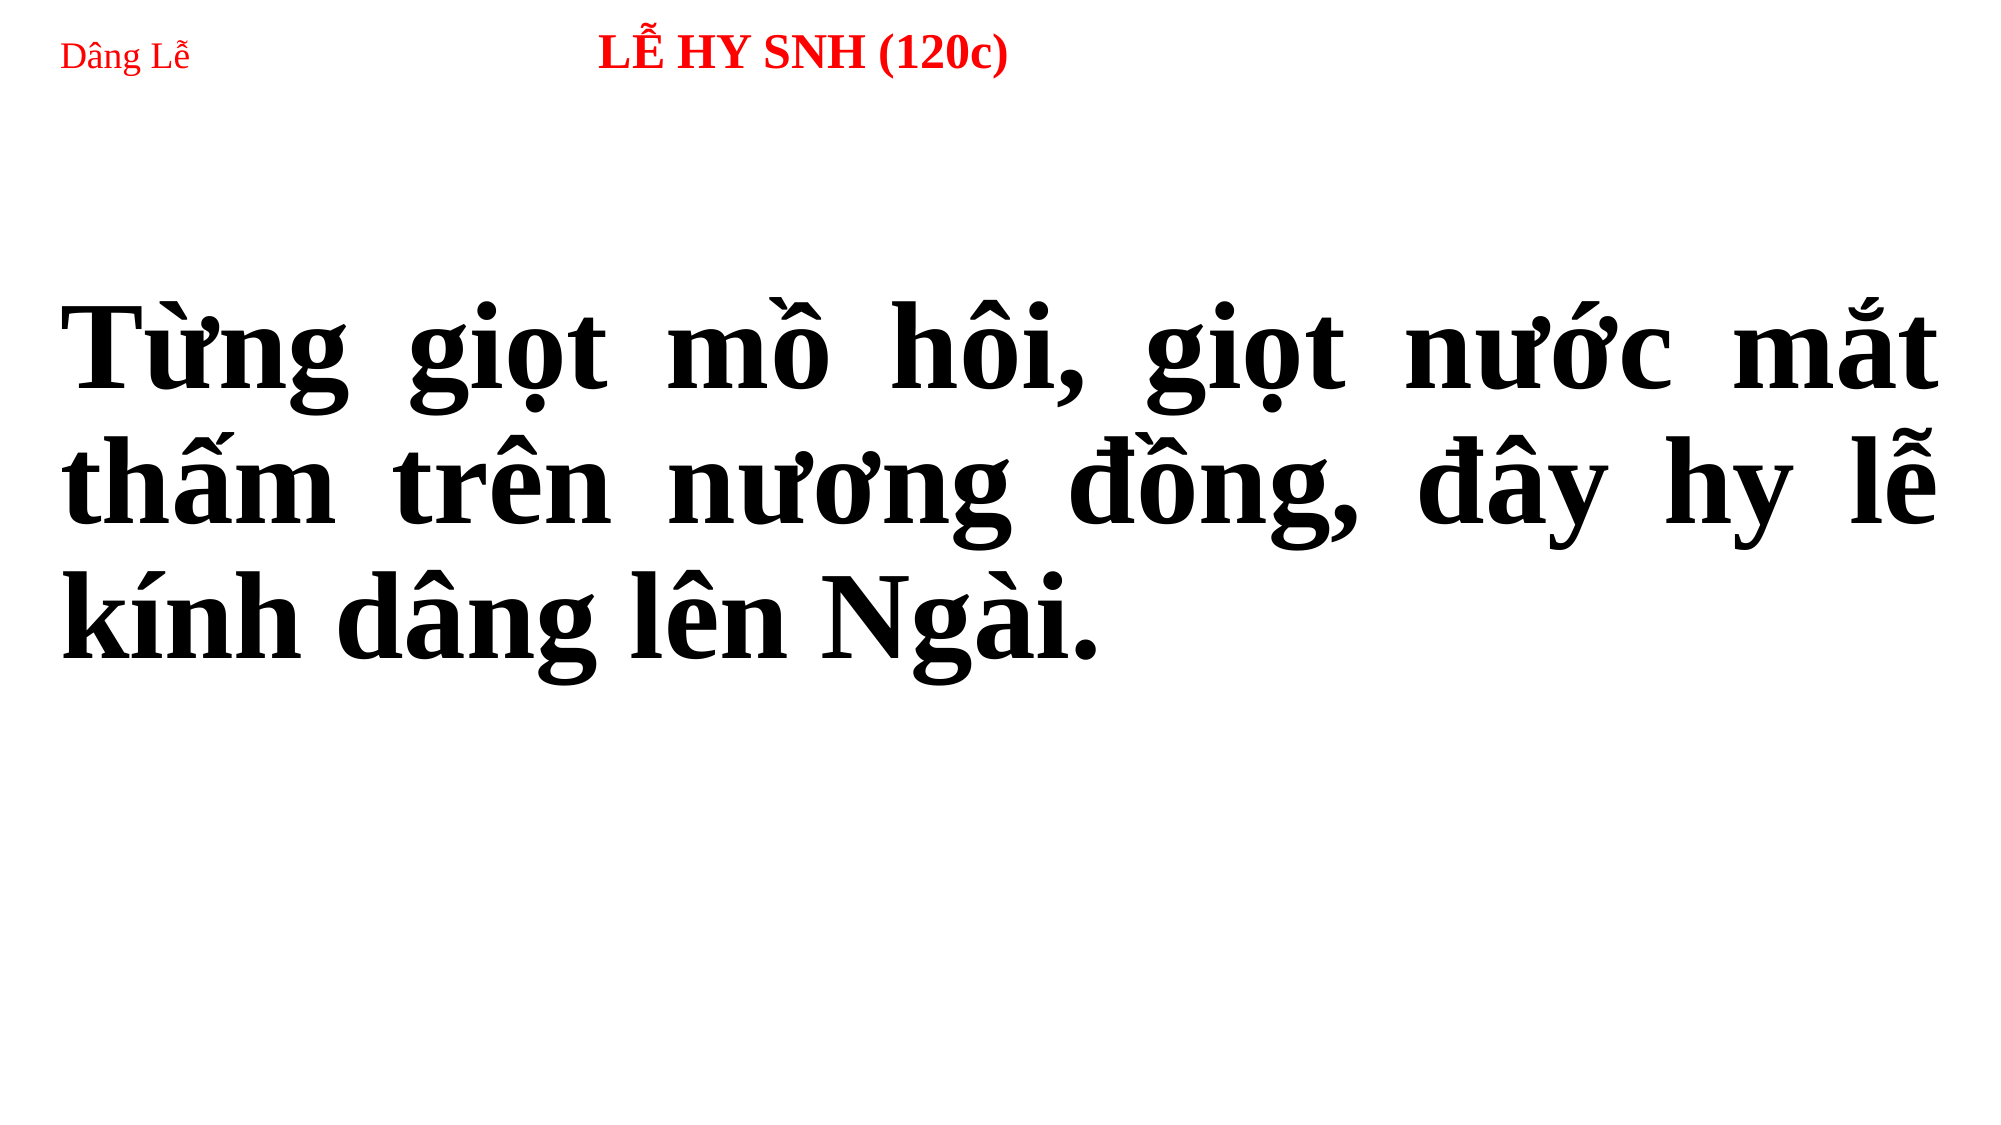

# Dâng Lễ                                           LỄ HY SNH (120c)
Từng giọt mồ hôi, giọt nước mắt thấm trên nương đồng, đây hy lễ kính dâng lên Ngài.